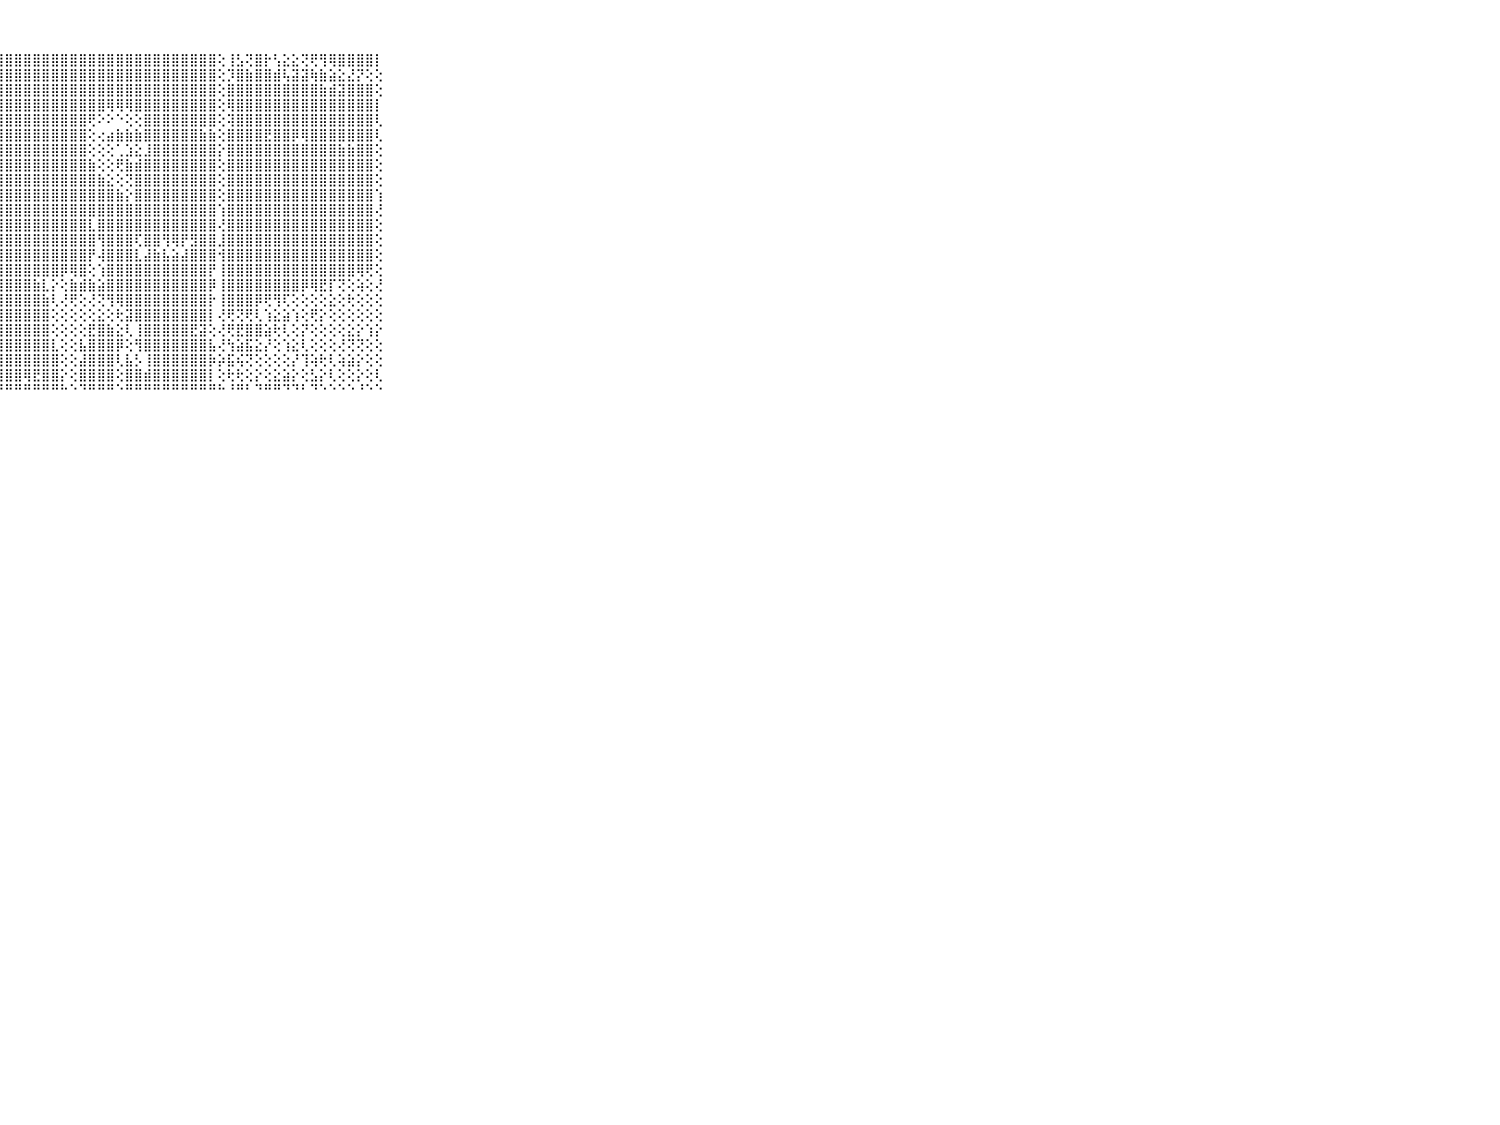

⠀⠀⠀⠀⠀⠀⠀⠀⠀⠀⠀⣿⣿⣿⣿⣿⣿⣿⣿⣿⣿⣿⣿⣿⣿⣿⣿⣿⣿⣿⣿⣿⣿⣿⣿⣿⣿⣿⣿⣿⣿⣿⣿⣿⣿⣿⣿⣿⣿⣿⣿⢕⢸⣣⢝⣿⡗⢣⣕⣕⢝⢟⢻⢿⣿⣿⣿⣿⡇⠀⠀⠀⠀⠀⠀⠀⠀⠀⠀⠀⠀
⠀⠀⠀⠀⠀⠀⠀⠀⠀⠀⠀⣿⣿⣿⣿⣿⣿⣿⣿⣿⣿⣿⣿⣿⣿⣿⣿⣿⣿⣿⣿⣿⣿⣿⣿⣿⣿⣿⣿⣿⣿⣿⣿⣿⣿⣿⣿⣿⣿⣿⣿⢕⡹⣿⣷⣿⣿⣾⢧⣽⣽⢷⣷⣵⣕⣜⡝⢕⢕⠀⠀⠀⠀⠀⠀⠀⠀⠀⠀⠀⠀
⠀⠀⠀⠀⠀⠀⠀⠀⠀⠀⠀⣿⣿⣿⣿⣿⣿⣿⣿⣿⣿⣿⣿⣿⣿⣿⣿⣿⣿⣿⣿⣿⣿⣿⣿⣿⣿⣿⣿⣿⣿⣿⣿⣿⣿⣿⣿⣿⣿⣿⣿⢕⣿⣿⣿⣿⣿⣿⣿⣿⣿⣿⣷⣾⣽⣿⣿⣿⢕⠀⠀⠀⠀⠀⠀⠀⠀⠀⠀⠀⠀
⠀⠀⠀⠀⠀⠀⠀⠀⠀⠀⠀⣿⣿⣿⣿⣿⣿⣿⣿⣿⣿⣿⣿⣿⣿⣿⣿⣿⣿⣿⣿⣿⣿⣿⣿⣿⣿⣿⣿⢿⢿⢿⣿⣿⣿⣿⣿⣿⣿⣿⣿⢕⢿⣿⣿⣿⣿⣿⣿⣿⣿⣿⣿⣿⣿⣿⣿⣿⡇⠀⠀⠀⠀⠀⠀⠀⠀⠀⠀⠀⠀
⠀⠀⠀⠀⠀⠀⠀⠀⠀⠀⠀⣿⣿⣿⣿⣿⣿⣿⣿⣿⣿⣿⣿⣿⣿⣿⣿⣿⣿⣿⣿⣿⣿⣿⣿⣿⣿⢟⠕⠕⠑⢕⢕⣿⣿⣿⣿⣿⣿⣿⣿⢕⢽⣿⣿⣿⣿⣿⣿⣿⣿⣿⣿⣿⣿⣿⣿⣿⢇⠀⠀⠀⠀⠀⠀⠀⠀⠀⠀⠀⠀
⠀⠀⠀⠀⠀⠀⠀⠀⠀⠀⠀⣿⣿⣿⣿⣿⣿⣿⣿⣿⣿⣿⣿⣿⣿⣿⣿⣿⣿⣿⣿⣿⣿⣿⣿⣿⣿⢕⢔⣴⣷⣷⣷⣿⣿⣿⣿⣿⣿⣷⣷⢕⣿⣿⣿⣿⣟⣿⣿⡿⢿⣿⣿⣿⣿⣿⣿⣿⢇⠀⠀⠀⠀⠀⠀⠀⠀⠀⠀⠀⠀
⠀⠀⠀⠀⠀⠀⠀⠀⠀⠀⠀⣿⣿⣿⣿⣿⣿⣿⣿⣿⣿⣿⣿⣿⣿⣿⣿⣿⣿⣿⣿⣿⣿⣿⣿⣿⣿⢕⢕⢕⢁⣱⣕⣸⣿⣿⣿⣿⣿⣿⣿⡕⣿⣿⣿⣿⣿⣿⣿⣿⣿⣿⣿⣿⣷⣷⣿⣿⢕⠀⠀⠀⠀⠀⠀⠀⠀⠀⠀⠀⠀
⠀⠀⠀⠀⠀⠀⠀⠀⠀⠀⠀⣿⣿⣿⣿⣿⣿⣿⣿⣿⣿⣿⣿⣿⣿⣿⣿⣿⣿⣿⣿⣿⣿⣿⣿⣿⣿⣷⢕⢕⢟⣷⣾⣿⣿⣿⣿⣿⣿⣿⣿⢕⣿⣿⣿⣿⣿⣿⣿⣿⣿⣿⣿⣿⣿⣿⣿⣿⢕⠀⠀⠀⠀⠀⠀⠀⠀⠀⠀⠀⠀
⠀⠀⠀⠀⠀⠀⠀⠀⠀⠀⠀⣿⣿⣿⣿⣿⣿⣿⣿⣿⣿⣿⣿⣿⣿⣿⣿⣿⣿⣿⣿⣿⣿⣿⣿⣿⣿⣿⣷⣕⢕⢝⣿⣿⣿⣿⣿⣿⣿⣿⣿⢕⣿⣿⣿⣿⣿⣿⣿⣿⣿⣿⣿⣿⣿⣿⣿⣿⢕⠀⠀⠀⠀⠀⠀⠀⠀⠀⠀⠀⠀
⠀⠀⠀⠀⠀⠀⠀⠀⠀⠀⠀⣿⣿⣿⣿⣿⣿⣿⣿⣿⣿⣿⣿⣿⣿⣿⣿⣿⣿⣿⣿⣿⣿⣿⣿⣿⣿⣿⣿⣿⣷⡕⣿⣿⣿⣿⣿⣿⣿⣿⣿⢕⣿⣿⣿⣿⣿⣿⣿⣿⣿⣿⣿⣿⣿⣿⣿⣿⢱⠀⠀⠀⠀⠀⠀⠀⠀⠀⠀⠀⠀
⠀⠀⠀⠀⠀⠀⠀⠀⠀⠀⠀⣿⣿⣿⣿⣿⣿⣿⣿⣿⣿⣿⣿⣿⣿⣿⣿⣿⣿⣿⣿⣿⣿⣿⣿⣿⣿⣿⣿⣿⣿⣿⣿⣿⣿⣿⣿⣿⣿⣿⣿⢱⣿⣿⣿⣿⣿⣿⣿⣿⣿⣿⣿⣿⣿⣿⣿⣿⢜⠀⠀⠀⠀⠀⠀⠀⠀⠀⠀⠀⠀
⠀⠀⠀⠀⠀⠀⠀⠀⠀⠀⠀⣿⣿⣿⣿⣿⣿⣿⣿⣿⣿⣿⣿⣿⣿⣿⣿⣿⣿⣿⣿⣿⣿⣿⣿⣿⣿⣇⣿⣿⣿⣿⣿⣿⣿⣿⣿⣿⣿⣿⣿⢜⣿⣿⣿⣿⣿⣿⣿⣿⣿⣿⣿⣿⣿⣿⣿⣿⢕⠀⠀⠀⠀⠀⠀⠀⠀⠀⠀⠀⠀
⠀⠀⠀⠀⠀⠀⠀⠀⠀⠀⠀⣿⣿⣿⣿⣿⣿⣿⣿⣿⣿⣿⣿⣿⣿⣿⣿⣿⣿⣿⣿⣿⣿⣿⣿⣿⣿⣿⢻⣿⣿⣿⢏⣿⣿⢻⢿⡟⣻⣿⣿⣸⣿⣿⣿⣿⣿⣿⣿⣿⣿⣿⣿⣿⣿⣿⣿⣿⢕⠀⠀⠀⠀⠀⠀⠀⠀⠀⠀⠀⠀
⠀⠀⠀⠀⠀⠀⠀⠀⠀⠀⠀⣿⣿⣿⣿⣿⣿⣿⣿⣿⣿⣿⣿⣿⣿⣿⣿⣿⣿⣿⣿⣿⣿⣿⣿⣿⣿⡟⢼⣿⣿⣿⣇⣼⣷⣧⣵⣼⣿⣿⣿⢺⣿⣿⣿⣿⣿⣿⣿⣿⣿⣿⣿⣿⣿⣿⣿⣿⢕⠀⠀⠀⠀⠀⠀⠀⠀⠀⠀⠀⠀
⠀⠀⠀⠀⠀⠀⠀⠀⠀⠀⠀⣿⣿⣿⣿⣿⣿⣿⣿⣿⣿⣿⣿⣿⣿⣿⣿⣿⣿⣿⣿⣿⣿⣿⡿⢿⣿⢕⢱⣿⣿⣿⣿⣿⣿⣿⣿⣿⣿⣿⡟⢸⣿⣿⣿⣿⣿⣿⣿⣿⣿⣿⣿⣿⣿⣿⢿⢟⢕⠀⠀⠀⠀⠀⠀⠀⠀⠀⠀⠀⠀
⠀⠀⠀⠀⠀⠀⠀⠀⠀⠀⠀⣿⣿⣿⣿⣿⣿⣿⣿⣿⣿⣿⣿⣿⣿⣿⣿⣿⣿⣿⣿⣷⣇⡕⢕⣷⣾⣷⣵⣿⣿⣿⣿⣿⣿⣿⣿⣿⣿⣿⡿⢸⣿⣿⣿⣿⣿⣿⣿⣿⡿⢿⣟⡏⢝⢕⢵⢕⢜⠀⠀⠀⠀⠀⠀⠀⠀⠀⠀⠀⠀
⠀⠀⠀⠀⠀⠀⠀⠀⠀⠀⠀⣿⣿⣿⣿⣿⣿⣿⣿⣿⣿⣿⣿⣿⣿⣿⣿⣿⣿⣿⣿⣿⣷⢇⢜⢟⢕⢜⢝⢻⢿⣿⣿⣿⣿⣿⣿⣿⣿⣿⡗⢸⣿⣿⣿⡿⢟⢻⢏⢕⢕⢕⢕⣕⢕⢗⢕⢕⢕⠀⠀⠀⠀⠀⠀⠀⠀⠀⠀⠀⠀
⠀⠀⠀⠀⠀⠀⠀⠀⠀⠀⠀⣿⣿⣿⣿⣿⣿⣿⣿⣿⣿⣿⣿⣿⣿⣿⣿⣿⣿⣿⣿⣿⣿⢕⢕⢕⢕⢕⣕⢕⢗⣽⣿⣿⣿⣿⣿⣿⣿⣿⡇⢜⢟⢝⢟⢇⢱⣕⣵⢱⢕⢟⡕⢕⢕⢕⢕⢕⢕⠀⠀⠀⠀⠀⠀⠀⠀⠀⠀⠀⠀
⠀⠀⠀⠀⠀⠀⠀⠀⠀⠀⠀⣿⣿⣿⣿⣿⣿⣿⣿⣿⣿⣿⣿⣿⣿⣿⣿⣿⣿⣿⣿⣿⣿⢕⢕⢕⢕⣟⣿⣷⣕⢇⢸⣿⣿⣿⣿⣿⣟⣽⢕⢜⢟⣟⣿⣿⣵⢗⢇⢕⡝⢕⢕⢕⢕⣕⡕⢱⡕⠀⠀⠀⠀⠀⠀⠀⠀⠀⠀⠀⠀
⠀⠀⠀⠀⠀⠀⠀⠀⠀⠀⠀⣿⣿⣿⣿⣿⣿⣿⣿⣿⣿⣿⣿⣿⣿⣿⣿⣿⣿⣿⣿⣿⣿⣇⢕⢕⣧⣿⣿⣿⡿⢕⢻⣿⣿⣿⣿⣿⣿⣿⣧⢜⢳⣵⣯⣕⡜⢕⢱⣕⢇⢕⢕⢕⢜⢝⢝⢕⢕⠀⠀⠀⠀⠀⠀⠀⠀⠀⠀⠀⠀
⠀⠀⠀⠀⠀⠀⠀⠀⠀⠀⠀⣿⣿⣿⣿⣿⣿⣿⣿⣿⣿⣿⣿⣿⣿⣿⣿⣿⣿⣿⣿⣿⣿⣿⢕⢕⣼⣿⣿⣿⢇⣧⡣⢸⣿⣿⣿⣿⣿⣿⡷⡵⣯⢮⢝⢕⢕⢕⢕⡜⢹⢵⢗⢇⢵⣵⡕⢕⢕⠀⠀⠀⠀⠀⠀⠀⠀⠀⠀⠀⠀
⠀⠀⠀⠀⠀⠀⠀⠀⠀⠀⠀⣿⣿⣿⣿⣿⣿⣿⣿⣿⣿⣿⣿⣿⣿⣿⣿⣿⣿⣿⢿⣟⣿⣿⡕⢕⣿⣿⣿⣿⢕⣿⣿⣾⣿⣿⣿⣿⣿⣿⡇⢕⢗⢗⢕⡕⢕⣕⣵⡕⢕⣣⡕⢇⢕⢕⡕⢕⢇⠀⠀⠀⠀⠀⠀⠀⠀⠀⠀⠀⠀
⠀⠀⠀⠀⠀⠀⠀⠀⠀⠀⠀⠛⠛⠛⠛⠛⠛⠛⠛⠛⠛⠛⠛⠛⠛⠛⠛⠛⠛⠛⠛⠛⠛⠛⠓⠑⠙⠛⠛⠛⠑⠛⠛⠛⠛⠛⠛⠛⠛⠛⠛⠓⠘⠛⠃⠙⠛⠛⠙⠙⠃⠙⠑⠑⠑⠑⠘⠑⠑⠀⠀⠀⠀⠀⠀⠀⠀⠀⠀⠀⠀